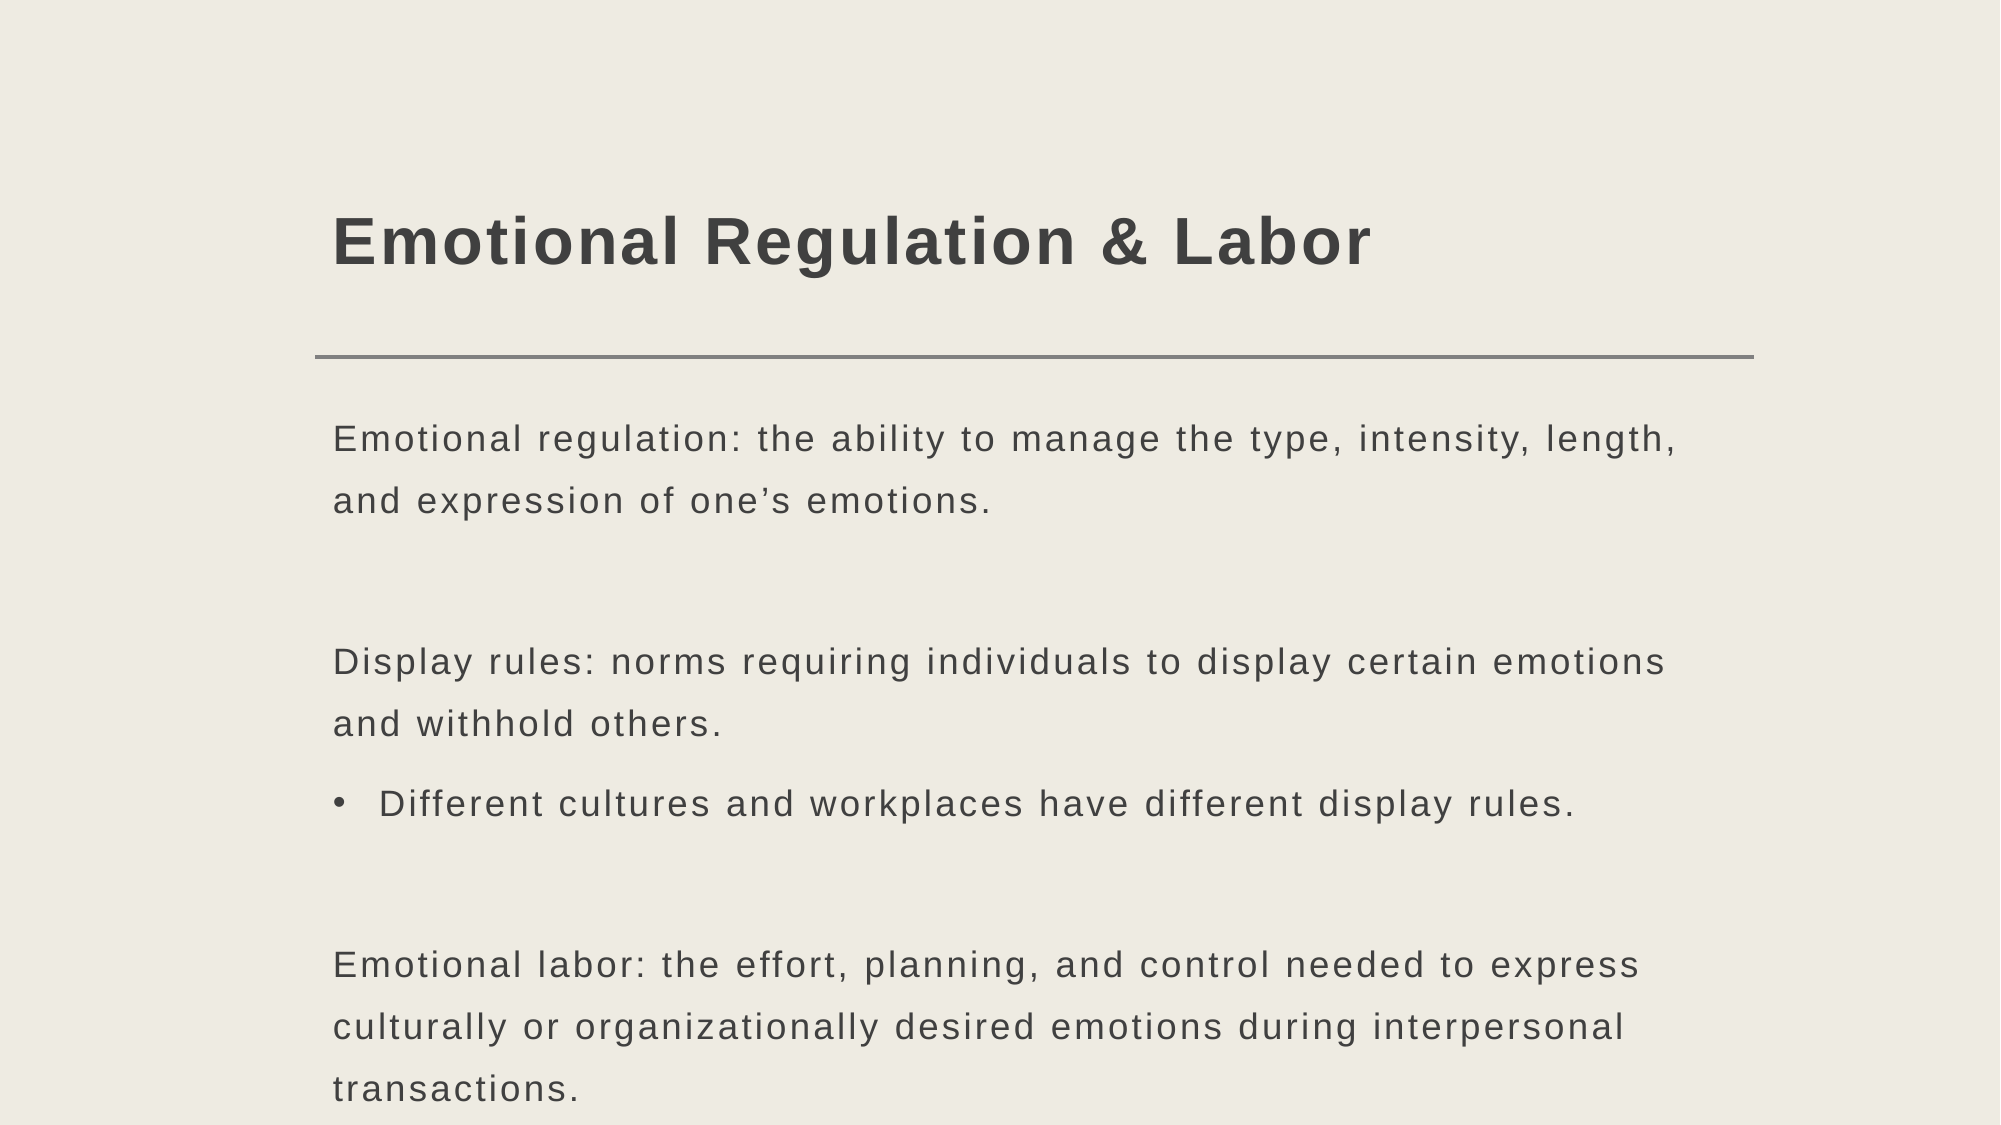

# Emotional Regulation & Labor
Emotional regulation: the ability to manage the type, intensity, length, and expression of one’s emotions.

Display rules: norms requiring individuals to display certain emotions and withhold others.
Different cultures and workplaces have different display rules.

Emotional labor: the effort, planning, and control needed to express culturally or organizationally desired emotions during interpersonal transactions.